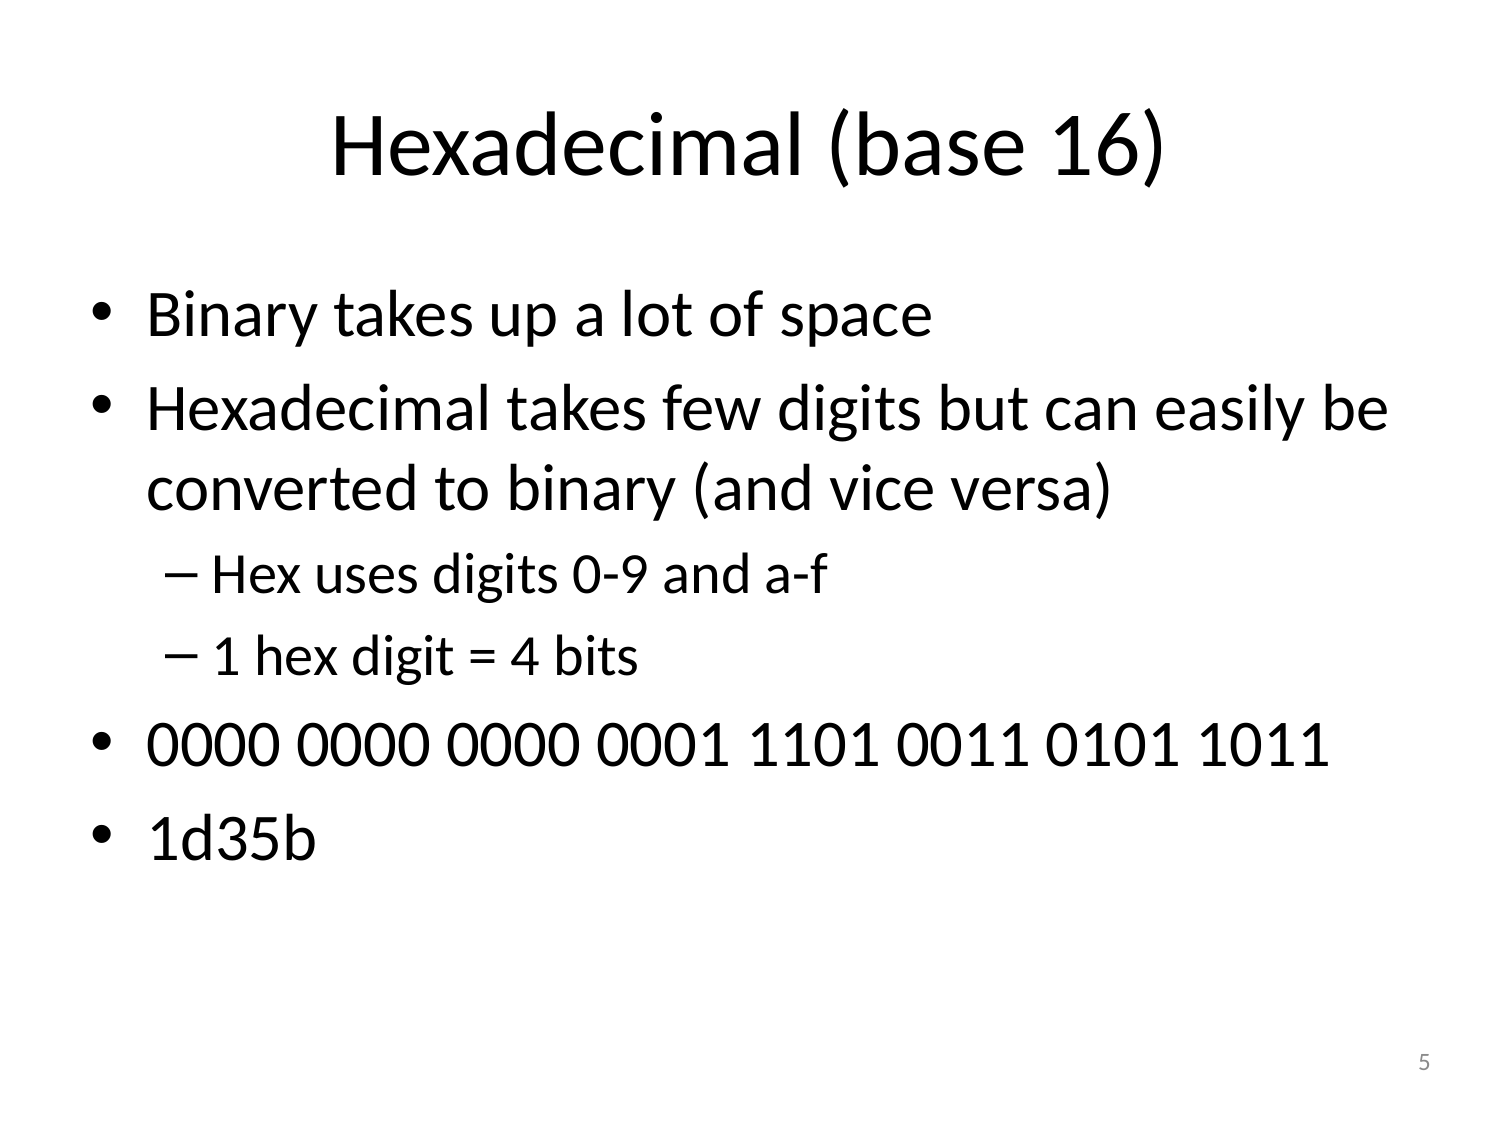

# Hexadecimal (base 16)
Binary takes up a lot of space
Hexadecimal takes few digits but can easily be converted to binary (and vice versa)
Hex uses digits 0-9 and a-f
1 hex digit = 4 bits
0000 0000 0000 0001 1101 0011 0101 1011
1d35b
5